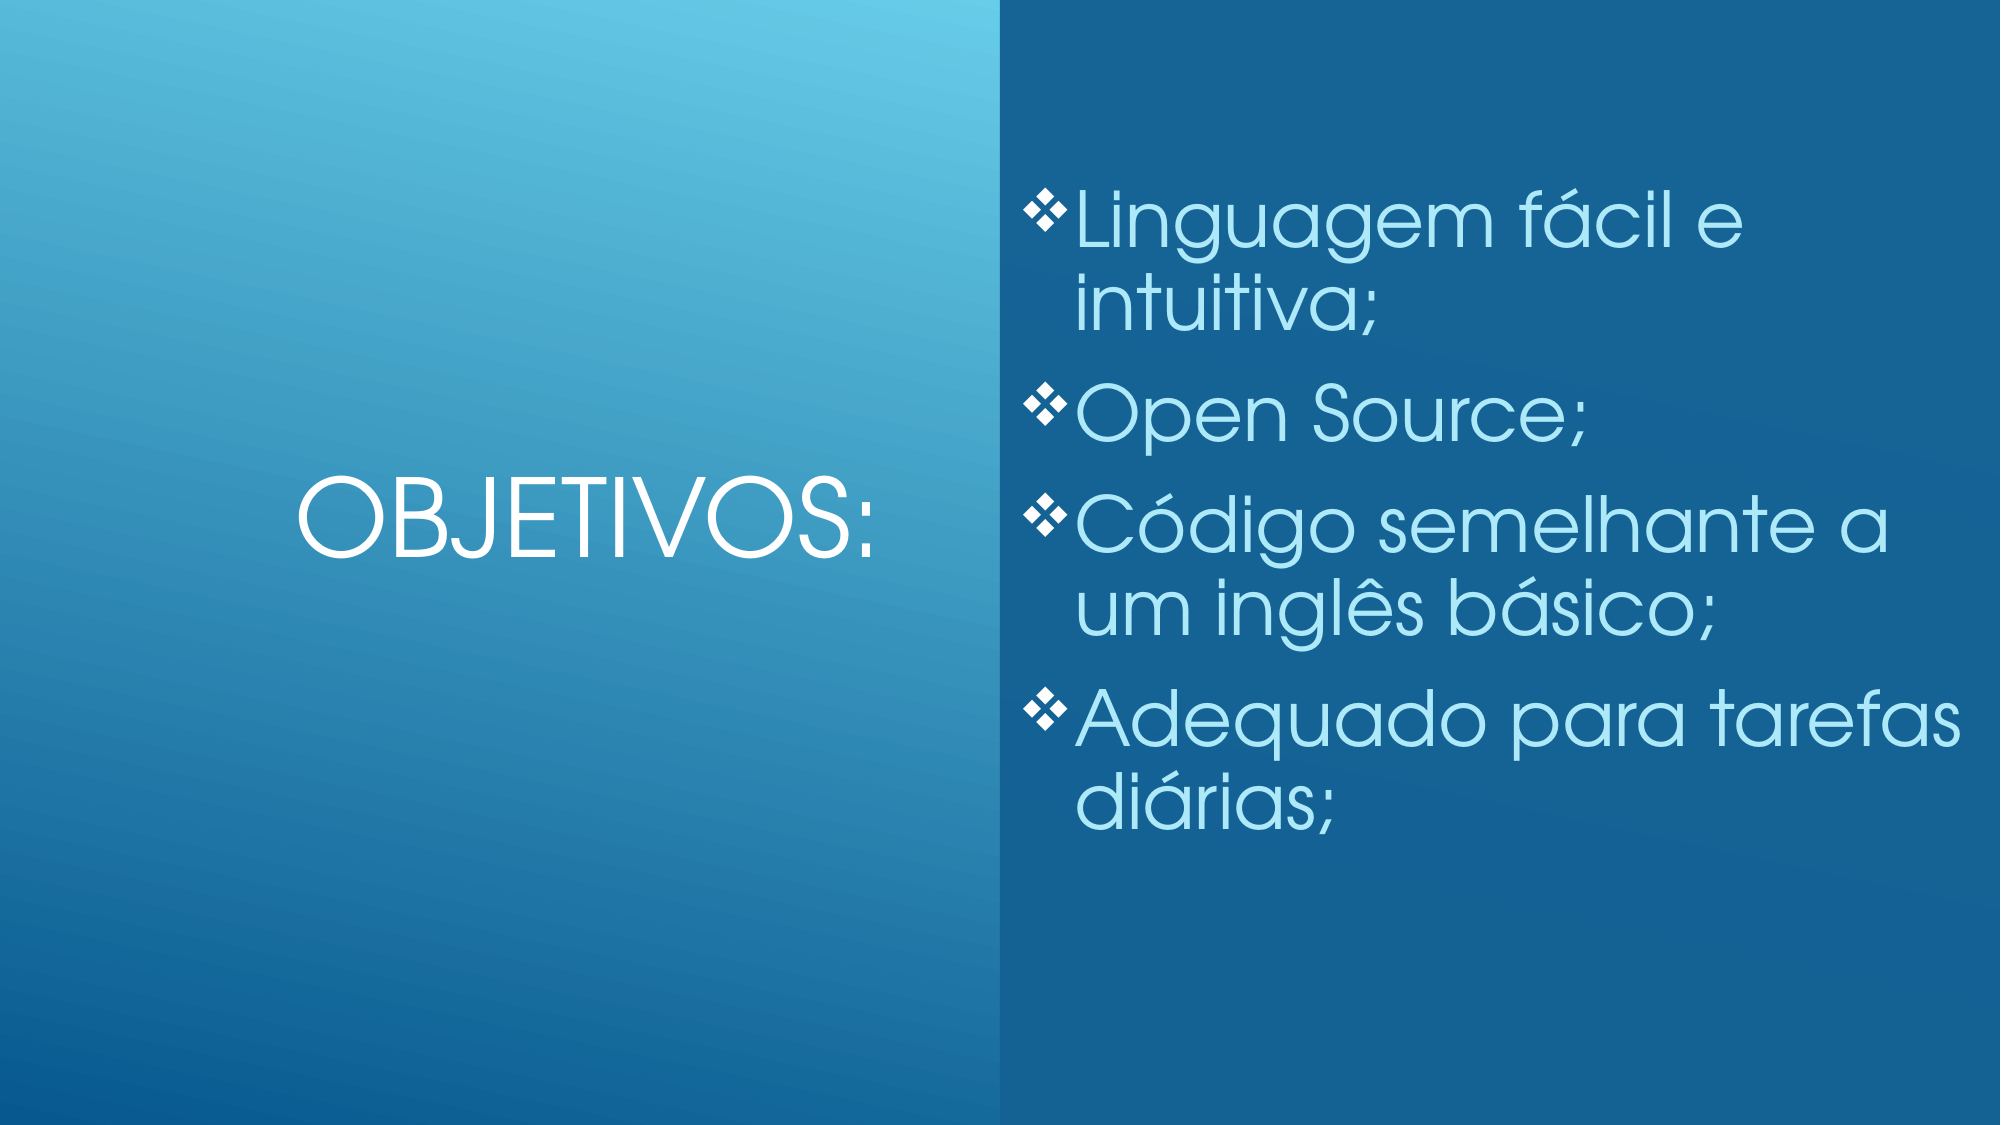

# Objetivos:
Linguagem fácil e intuitiva;
Open Source;
Código semelhante a um inglês básico;
Adequado para tarefas diárias;